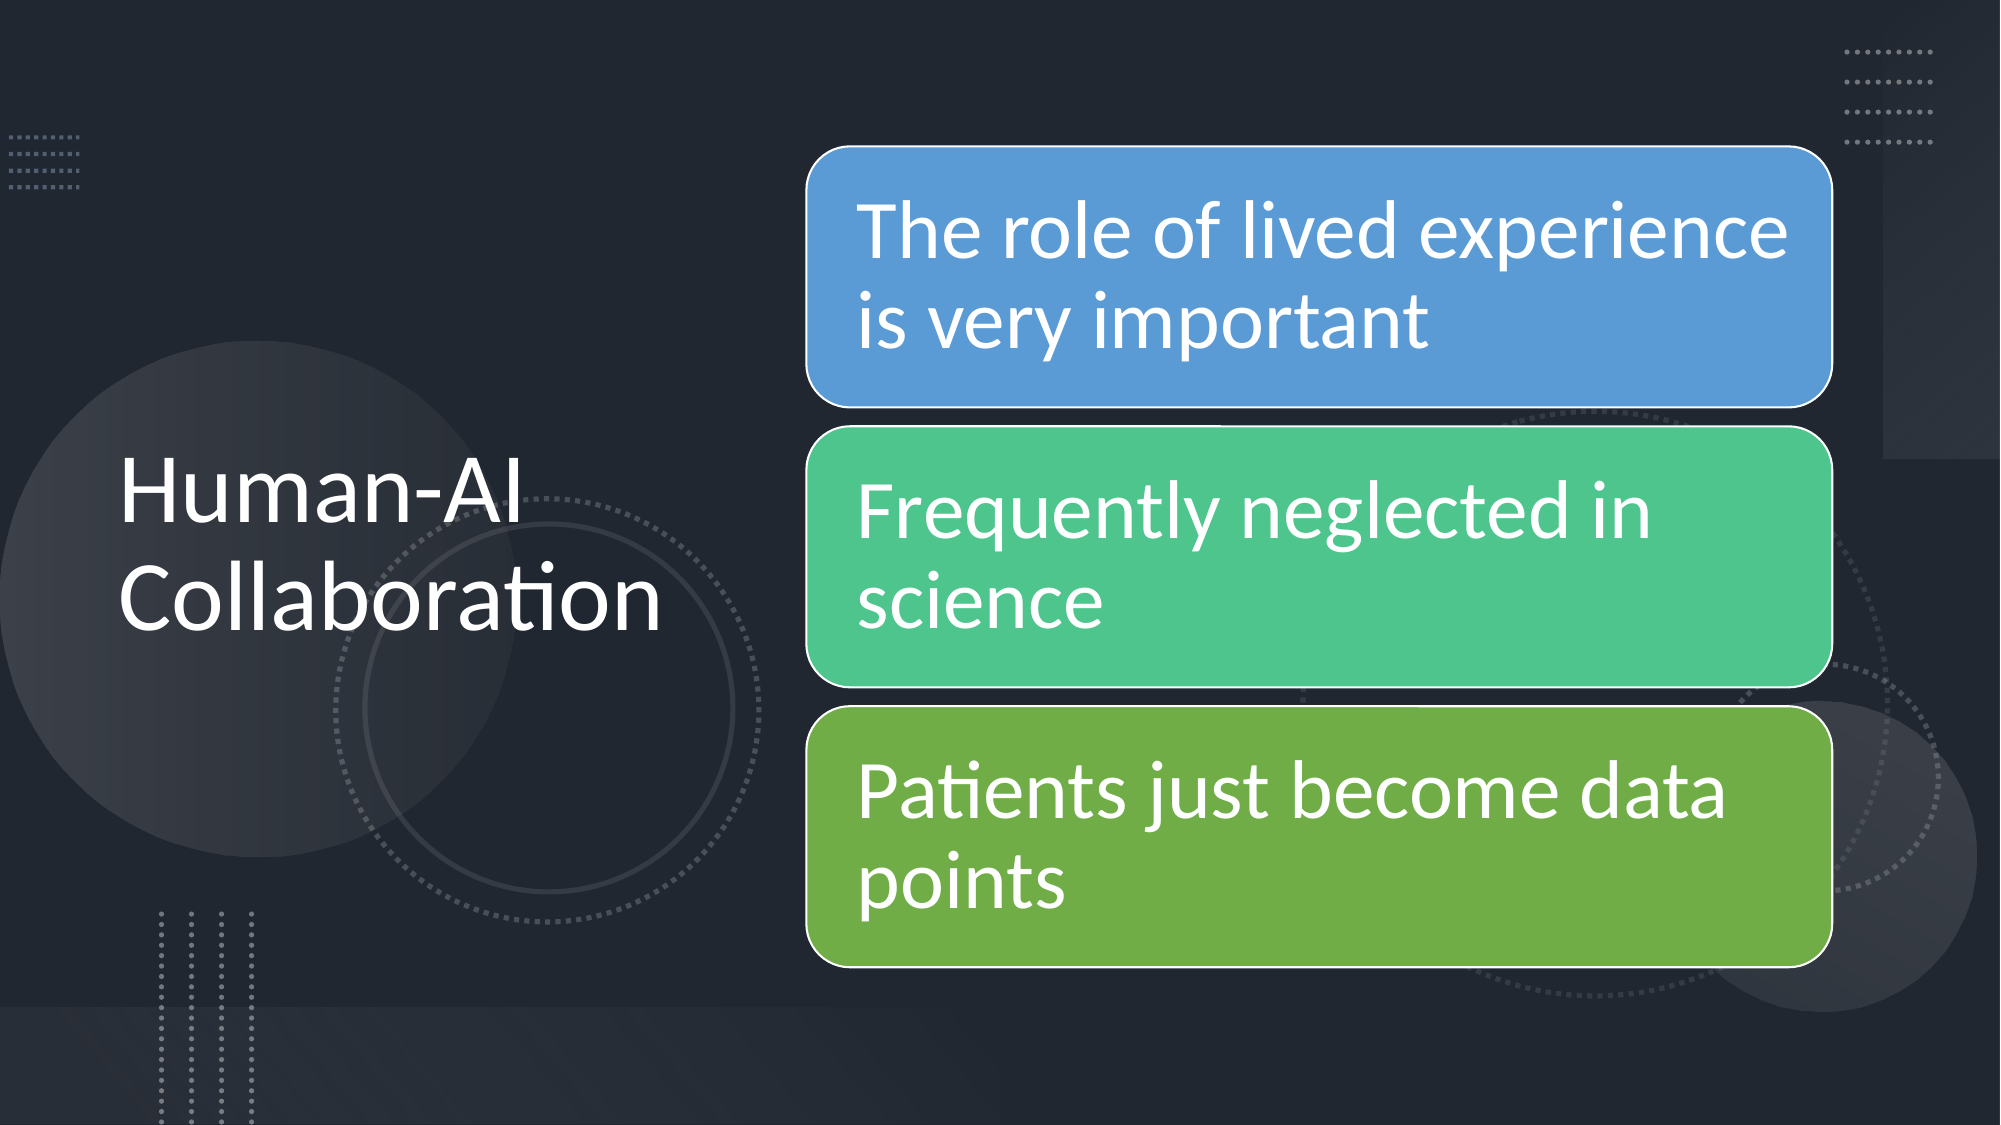

# Human-AI Collaboration
The role of lived experience is very important
Frequently neglected in science
Patients just become data points